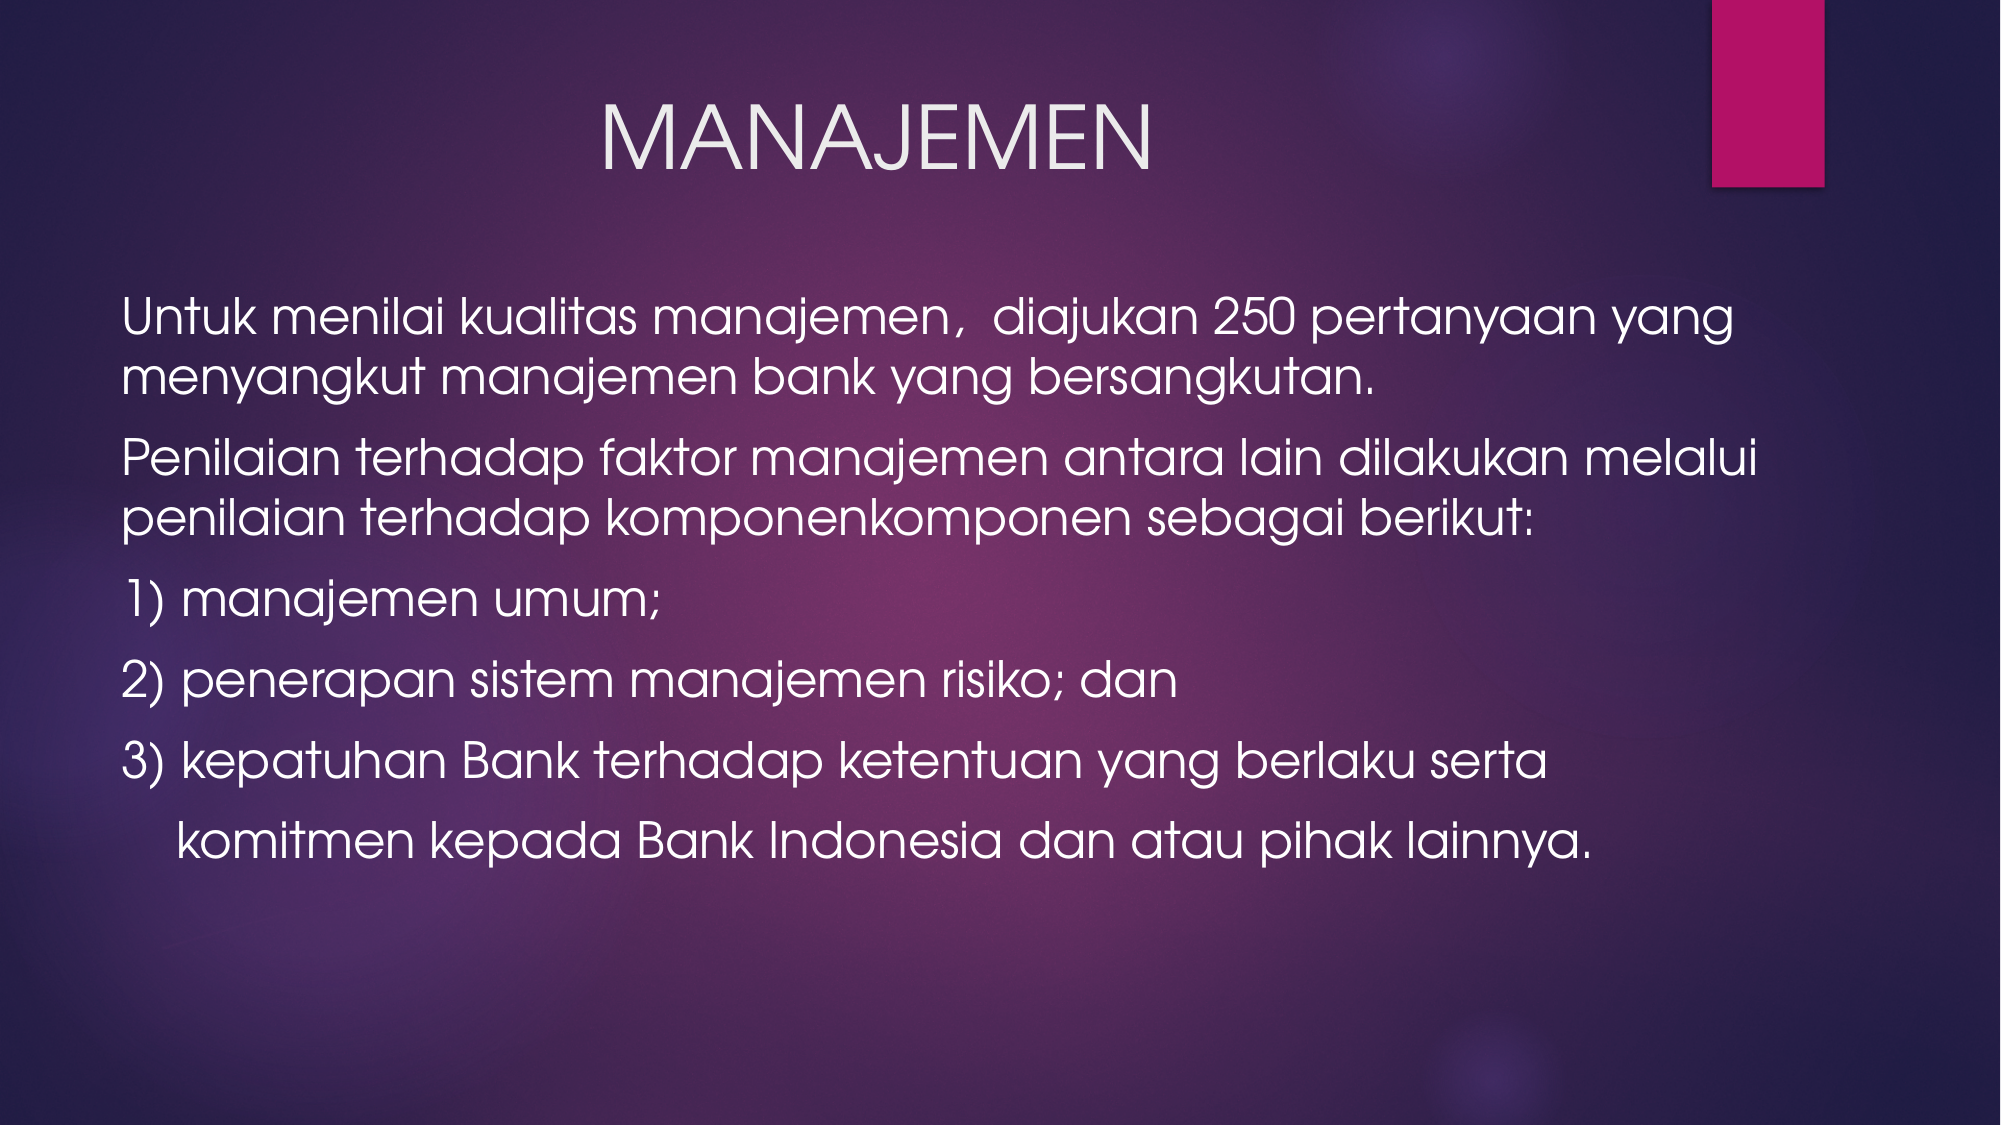

# MANAJEMEN
Untuk menilai kualitas manajemen,  diajukan 250 pertanyaan yang menyangkut manajemen bank yang bersangkutan.
Penilaian terhadap faktor manajemen antara lain dilakukan melalui penilaian terhadap komponen­komponen sebagai berikut:
1) manajemen umum;
2) penerapan sistem manajemen risiko; dan
3) kepatuhan Bank terhadap ketentuan yang berlaku serta
    komitmen kepada Bank Indonesia dan atau pihak lainnya.